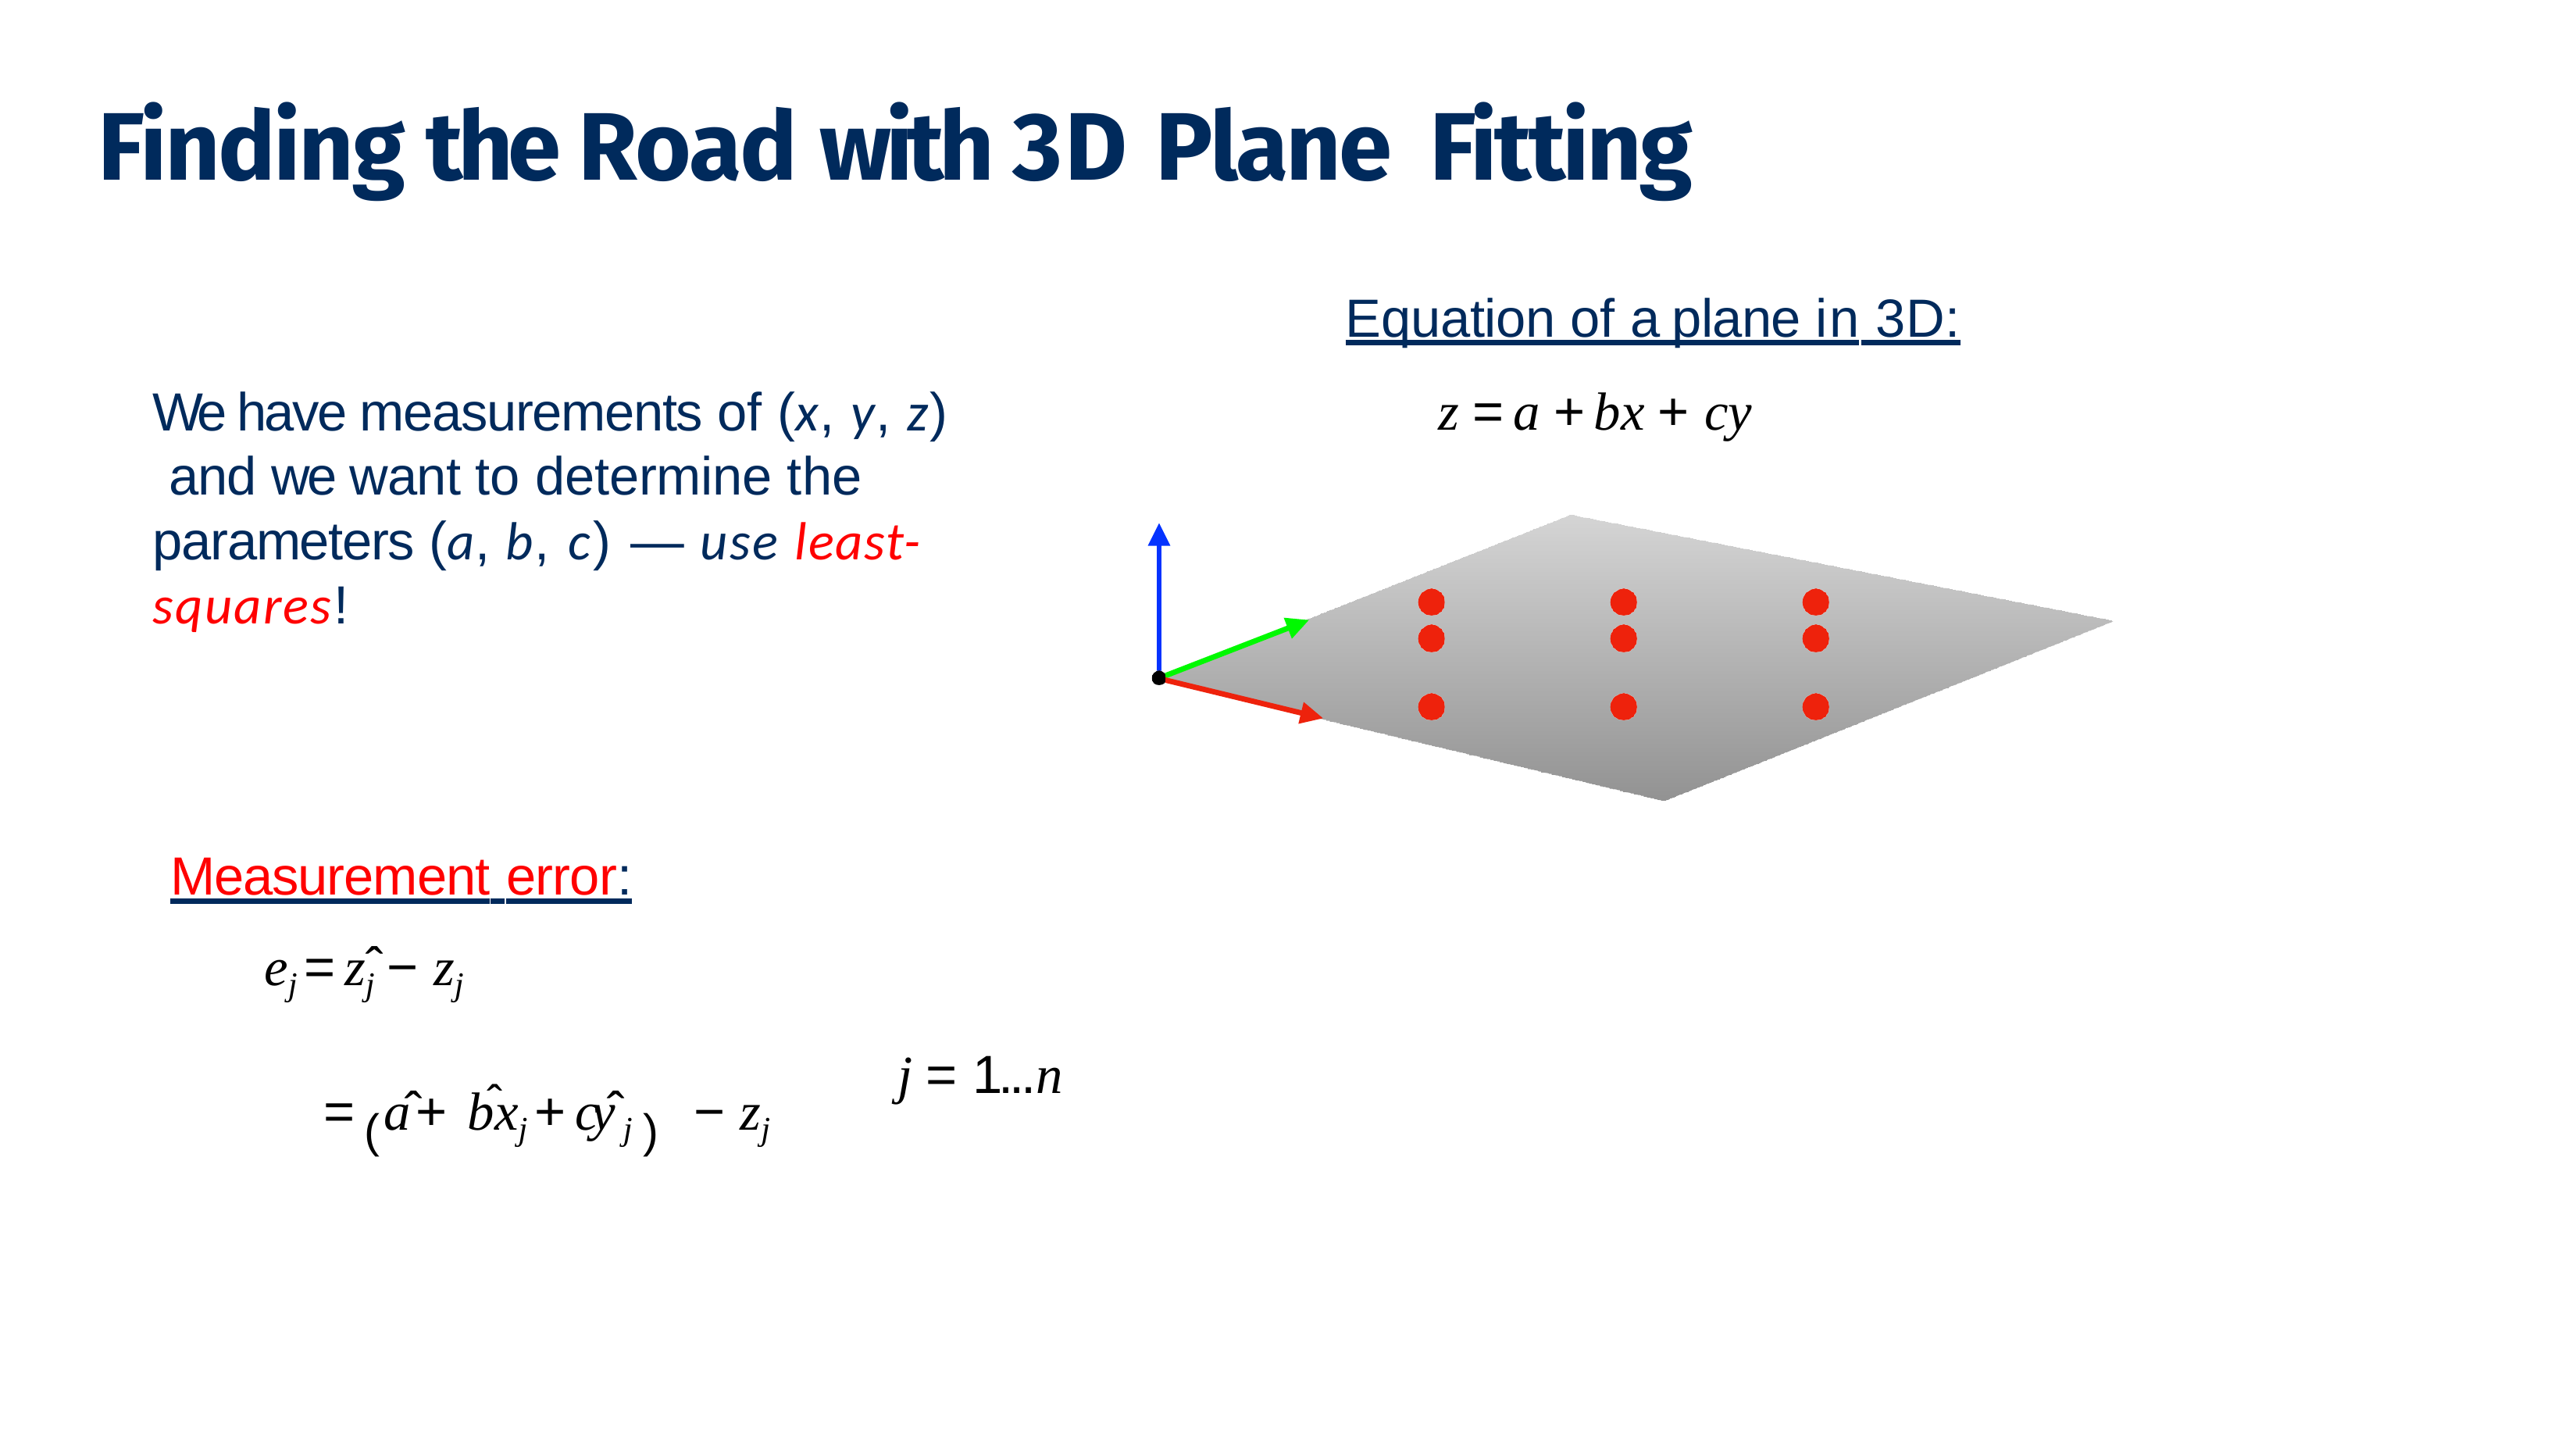

# Finding the Road with 3D Plane Fitting
Equation of a plane in 3D:
z = a + bx + cy
We have measurements of (x, y, z)  and we want to determine the  parameters (a, b, c) — use least-  squares!

Measurement error:
ej = zĵ − zj
= (â+ b̂xj + cŷ j) − zj
j = 1...n